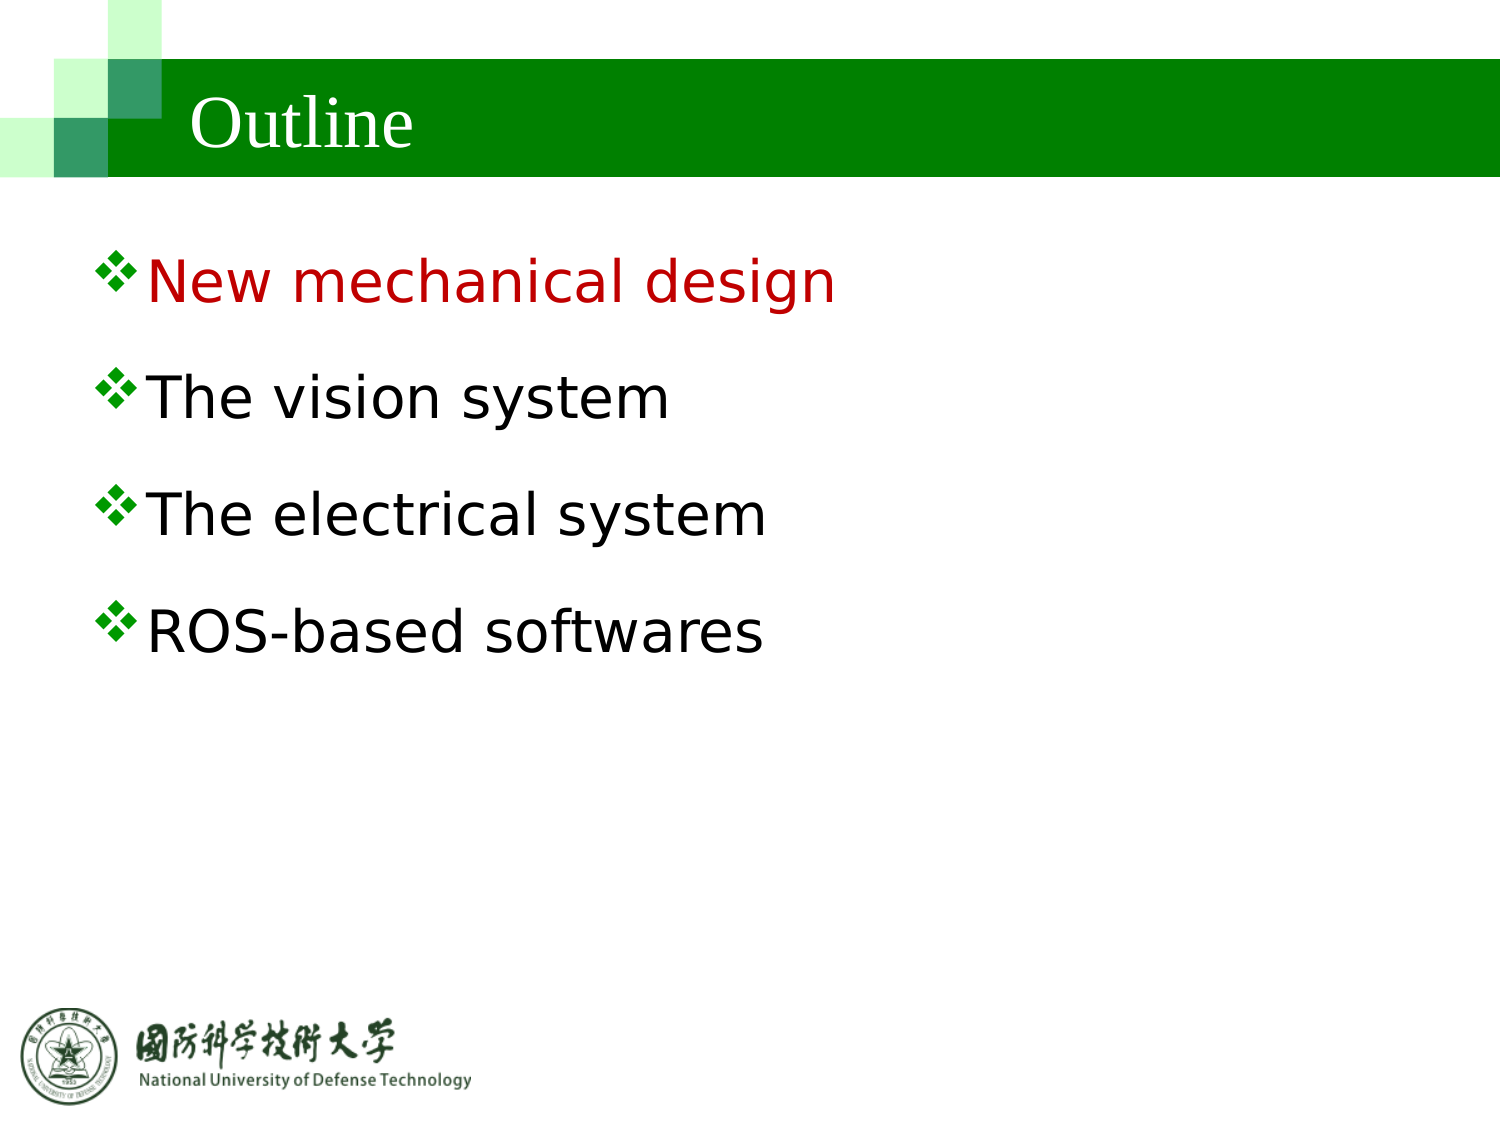

# Outline
New mechanical design
The vision system
The electrical system
ROS-based softwares